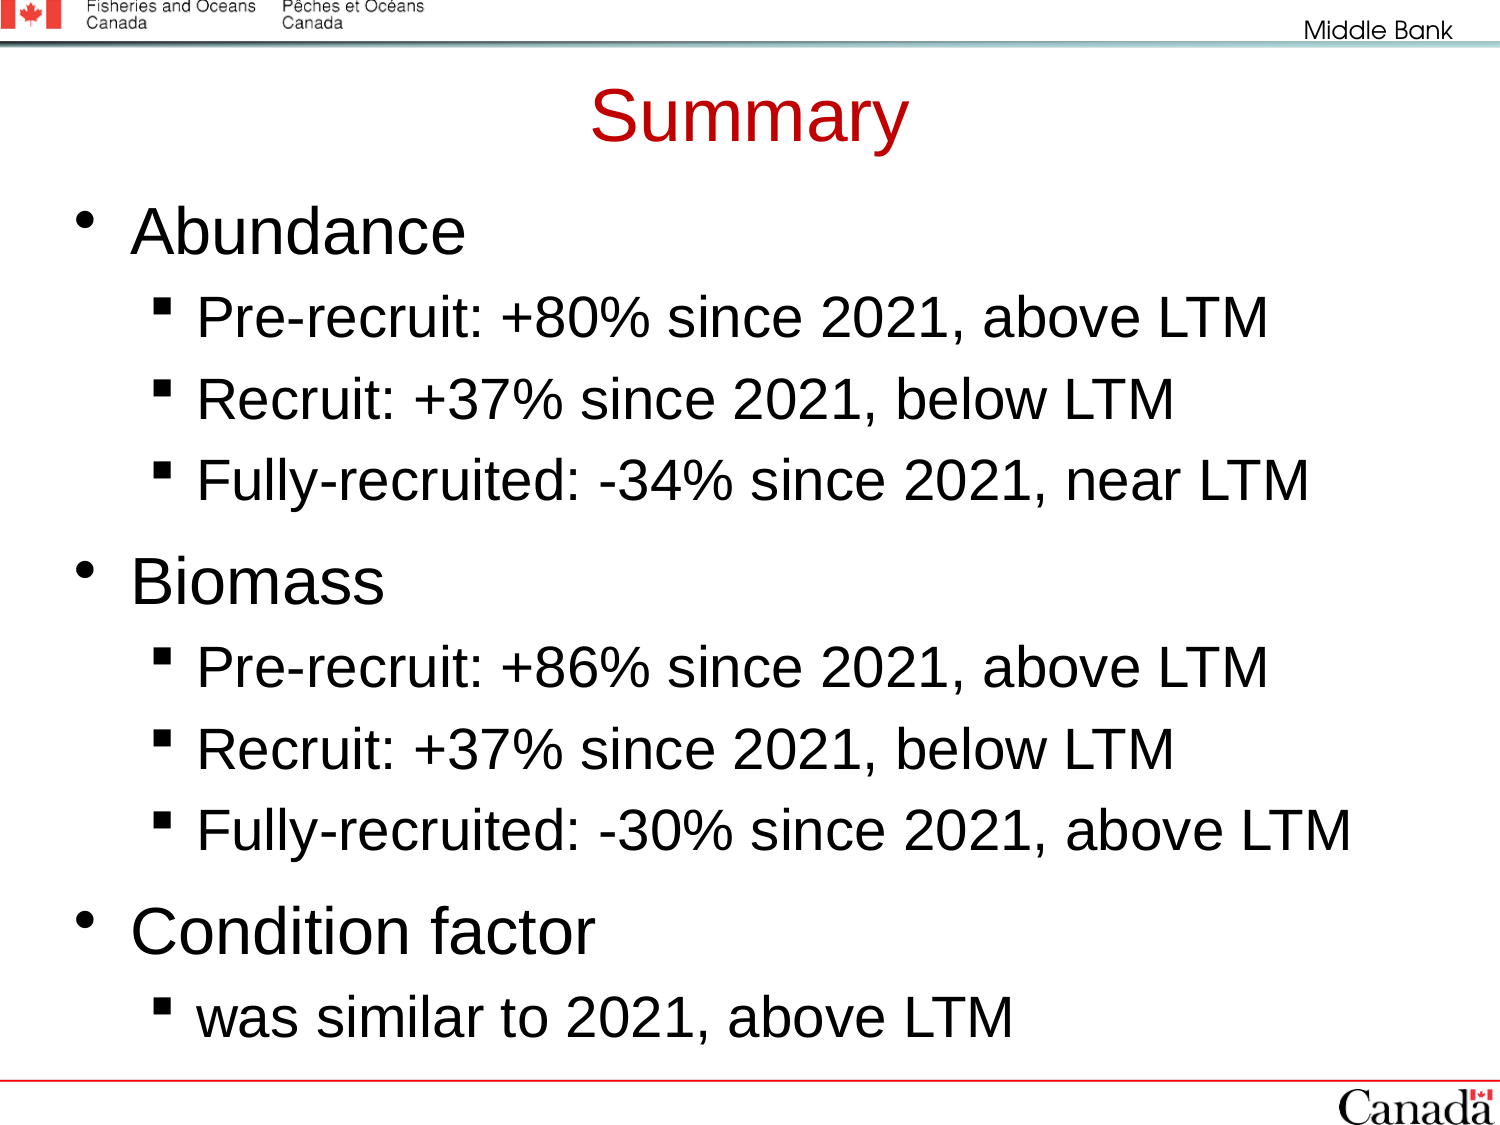

Middle Bank
Summary
Abundance
Pre-recruit: +80% since 2021, above LTM
Recruit: +37% since 2021, below LTM
Fully-recruited: -34% since 2021, near LTM
Biomass
Pre-recruit: +86% since 2021, above LTM
Recruit: +37% since 2021, below LTM
Fully-recruited: -30% since 2021, above LTM
Condition factor
was similar to 2021, above LTM